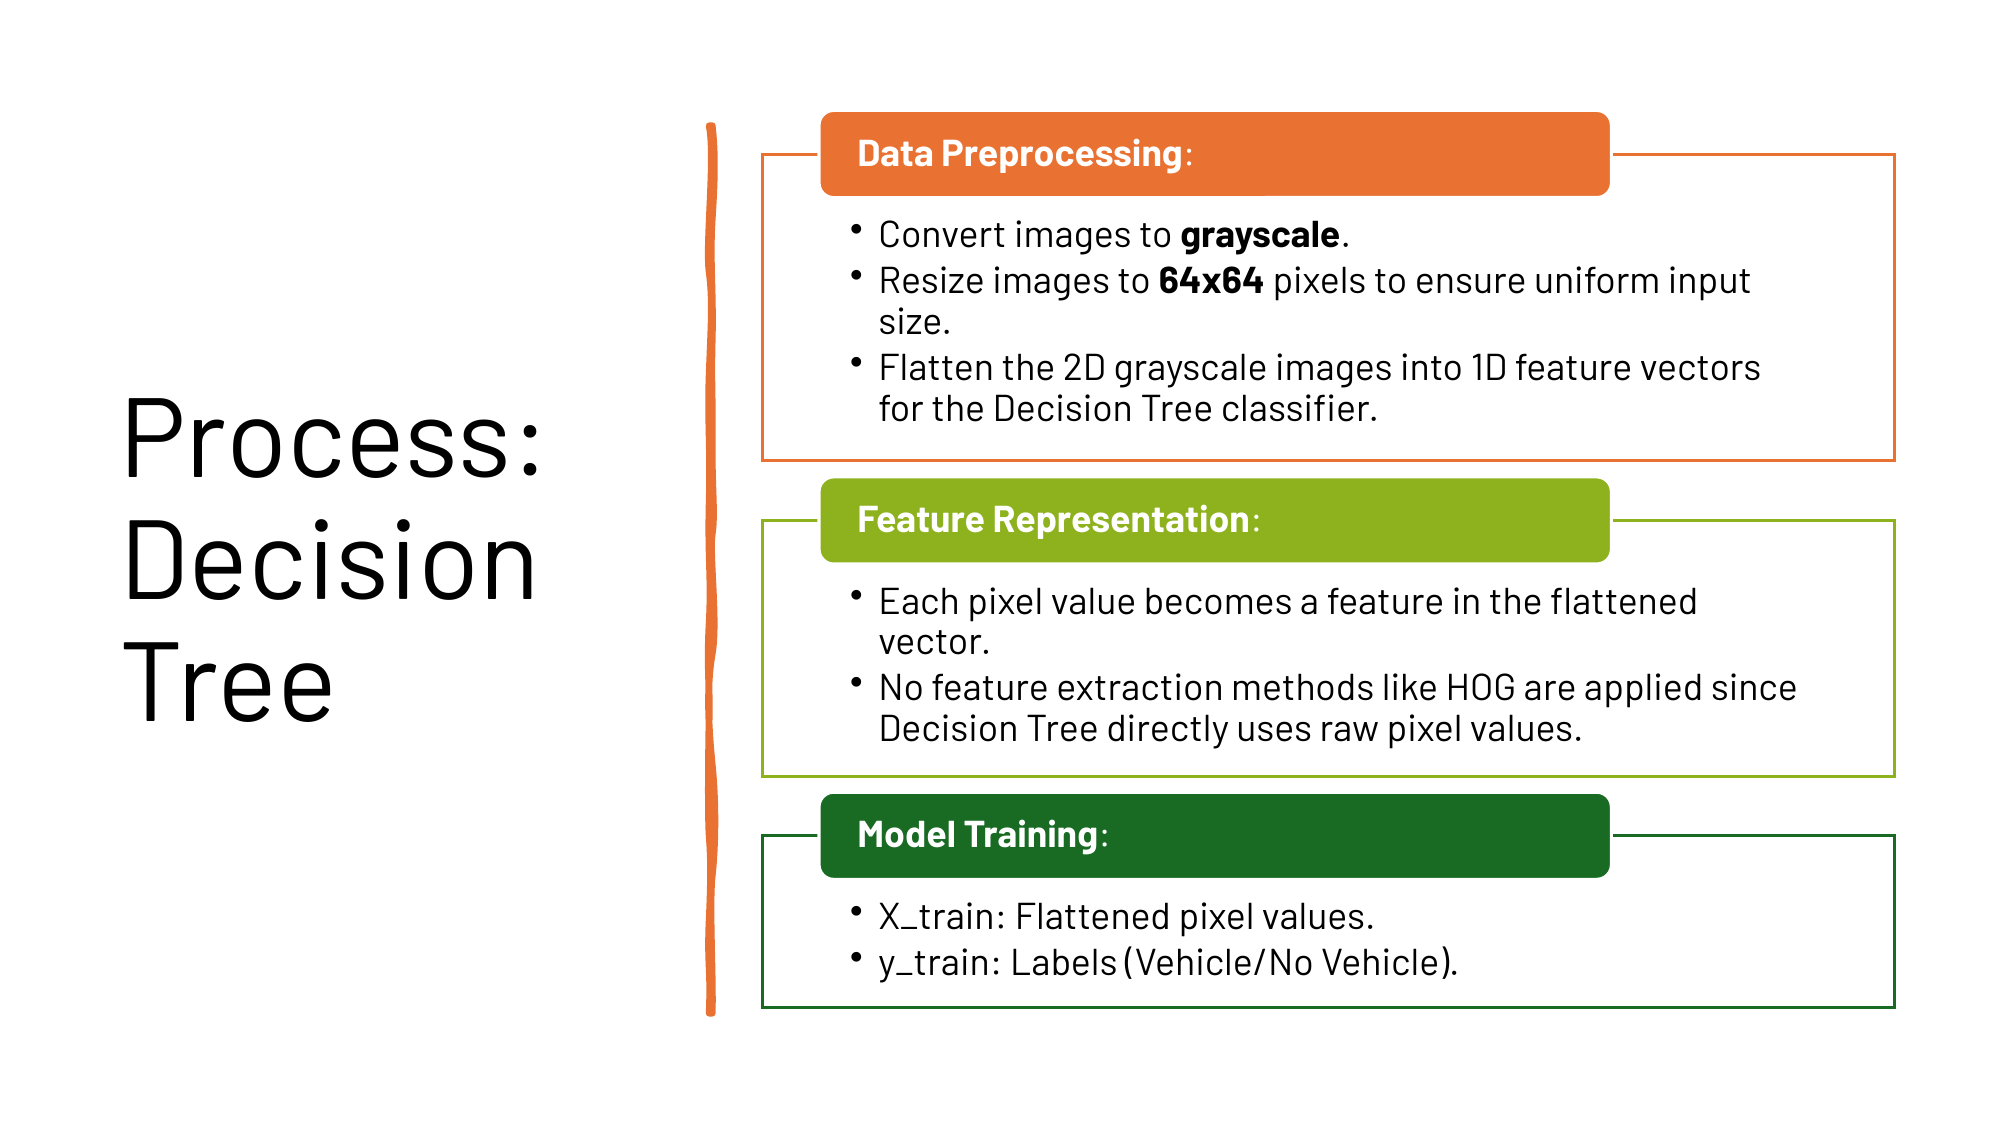

Convert images to grayscale.
Resize images to 64x64 pixels to ensure uniform input size.
Flatten the 2D grayscale images into 1D feature vectors for the Decision Tree classifier.
Data Preprocessing:
Each pixel value becomes a feature in the flattened vector.
No feature extraction methods like HOG are applied since Decision Tree directly uses raw pixel values.
Feature Representation:
X_train: Flattened pixel values.
y_train: Labels (Vehicle/No Vehicle).
Model Training:
# Process: Decision Tree